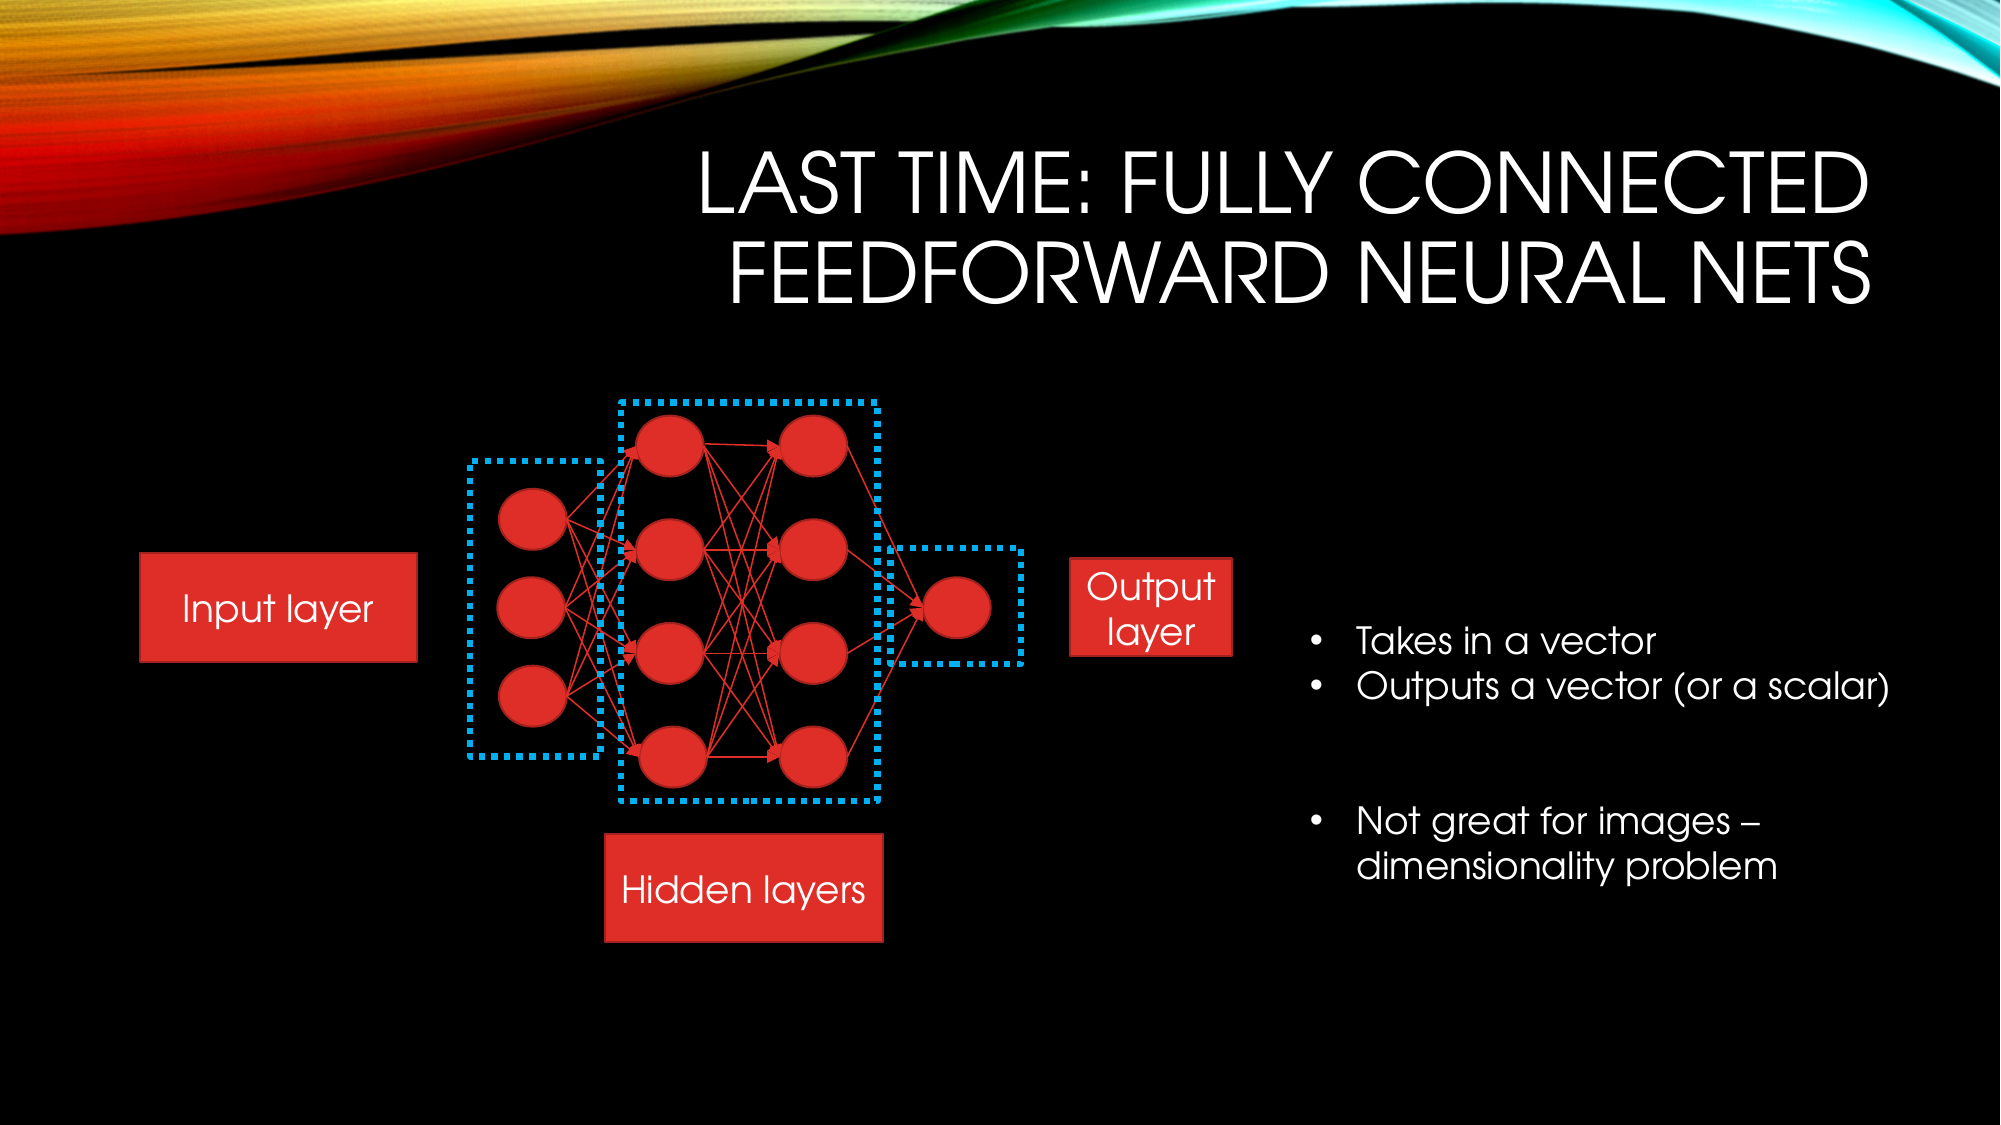

# Last time: fully connected feedforward neural nets

Input layer
Output layer
Hidden layers
Takes in a vector
Outputs a vector (or a scalar)

Not great for images – dimensionality problem